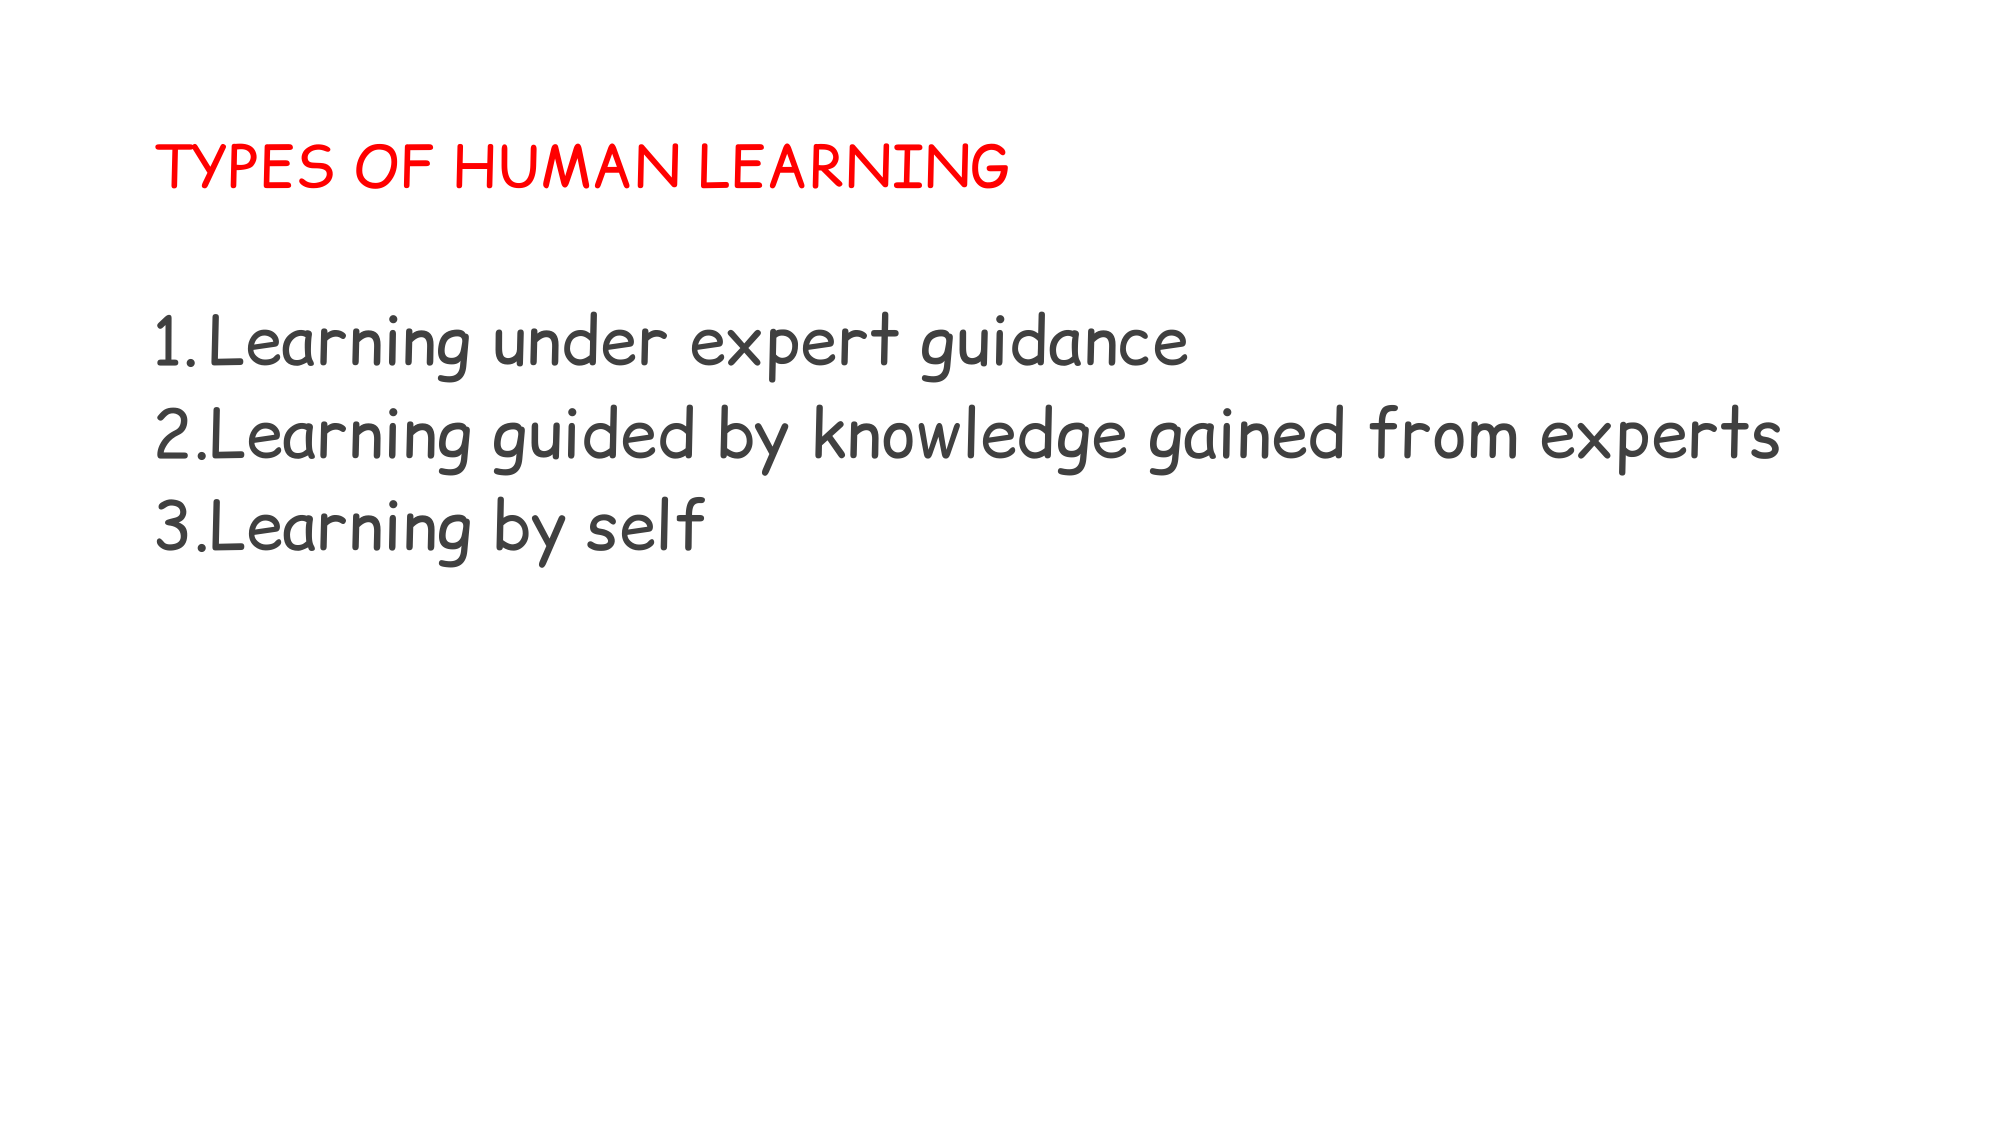

# TYPES OF HUMAN LEARNING
Learning under expert guidance
Learning guided by knowledge gained from experts
Learning by self